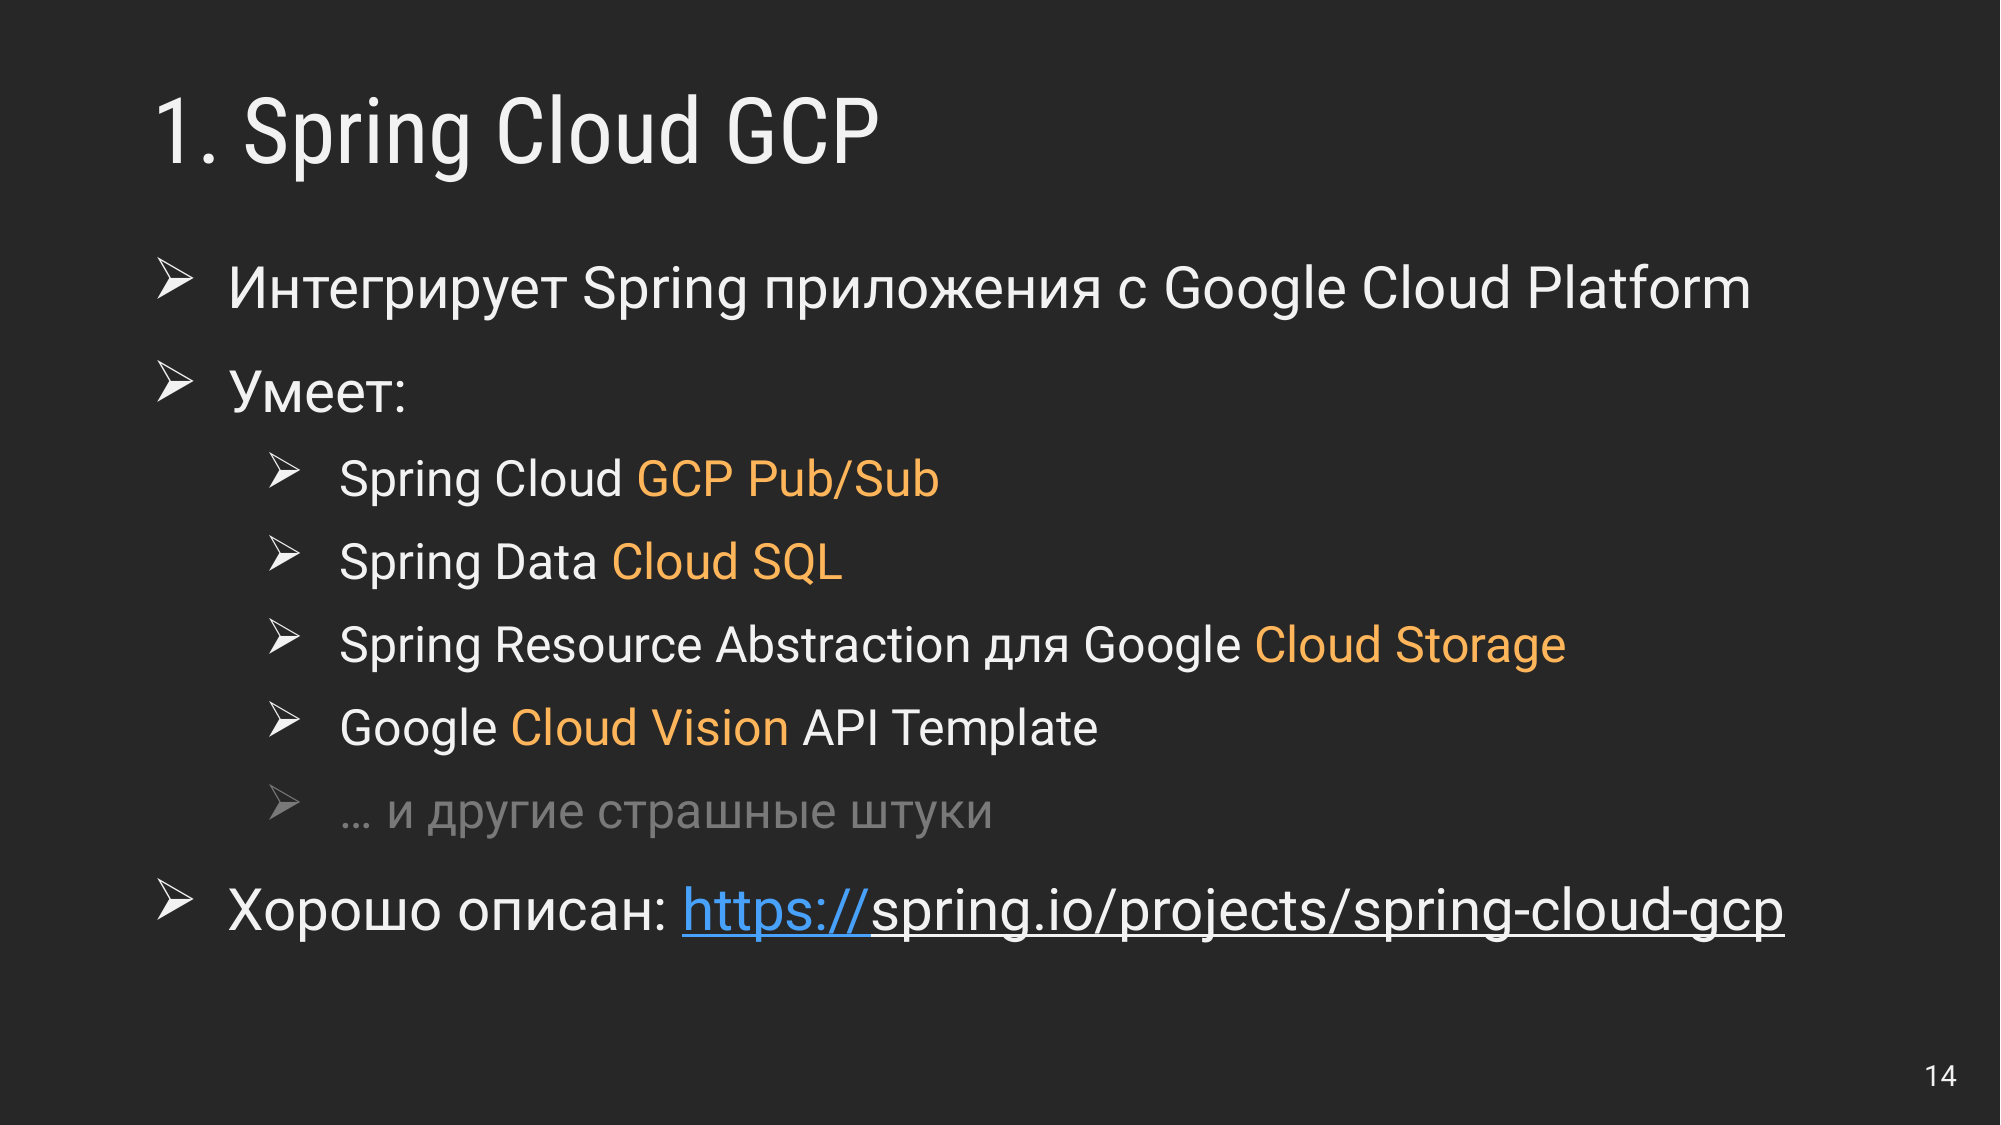

# 1. Spring Cloud GCP
Интегрирует Spring приложения с Google Cloud Platform
Умеет:
Spring Cloud GCP Pub/Sub
Spring Data Cloud SQL
Spring Resource Abstraction для Google Cloud Storage
Google Cloud Vision API Template
… и другие страшные штуки
Хорошо описан: https://spring.io/projects/spring-cloud-gcp
14